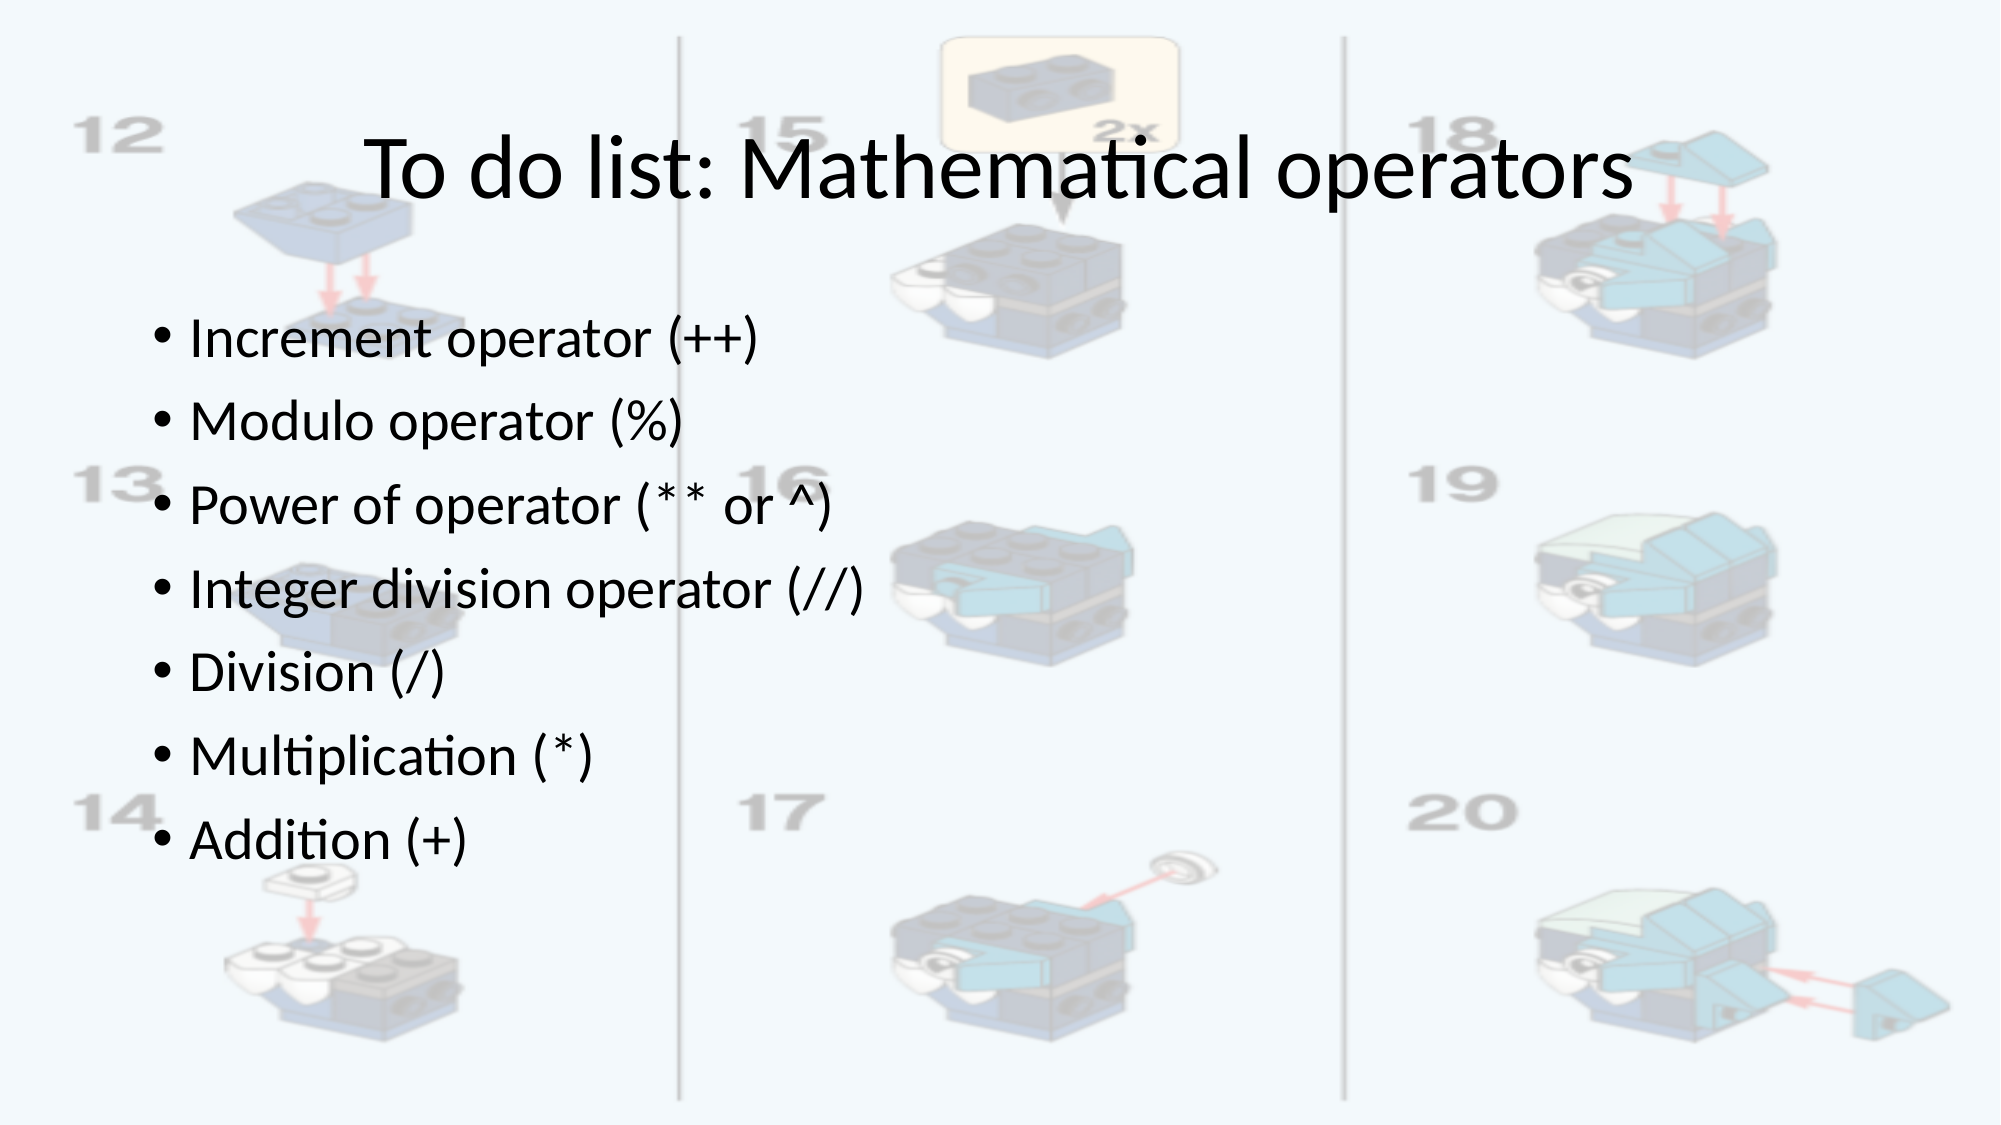

# To do list: Mathematical operators
Increment operator (++)
Modulo operator (%)
Power of operator (** or ^)
Integer division operator (//)
Division (/)
Multiplication (*)
Addition (+)